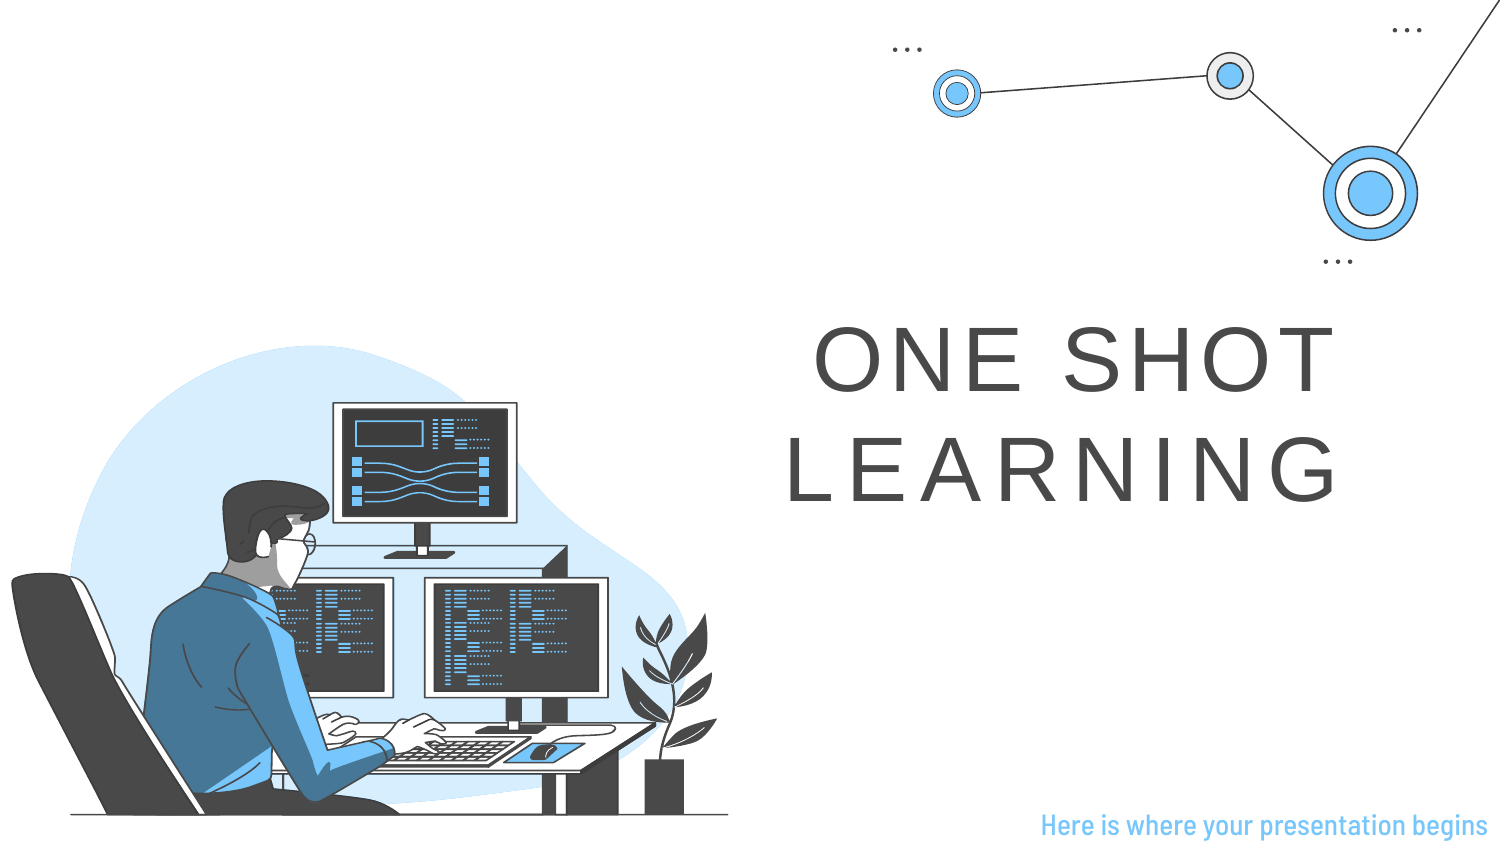

# ONE SHOT LEARNING

Here is where your presentation begins